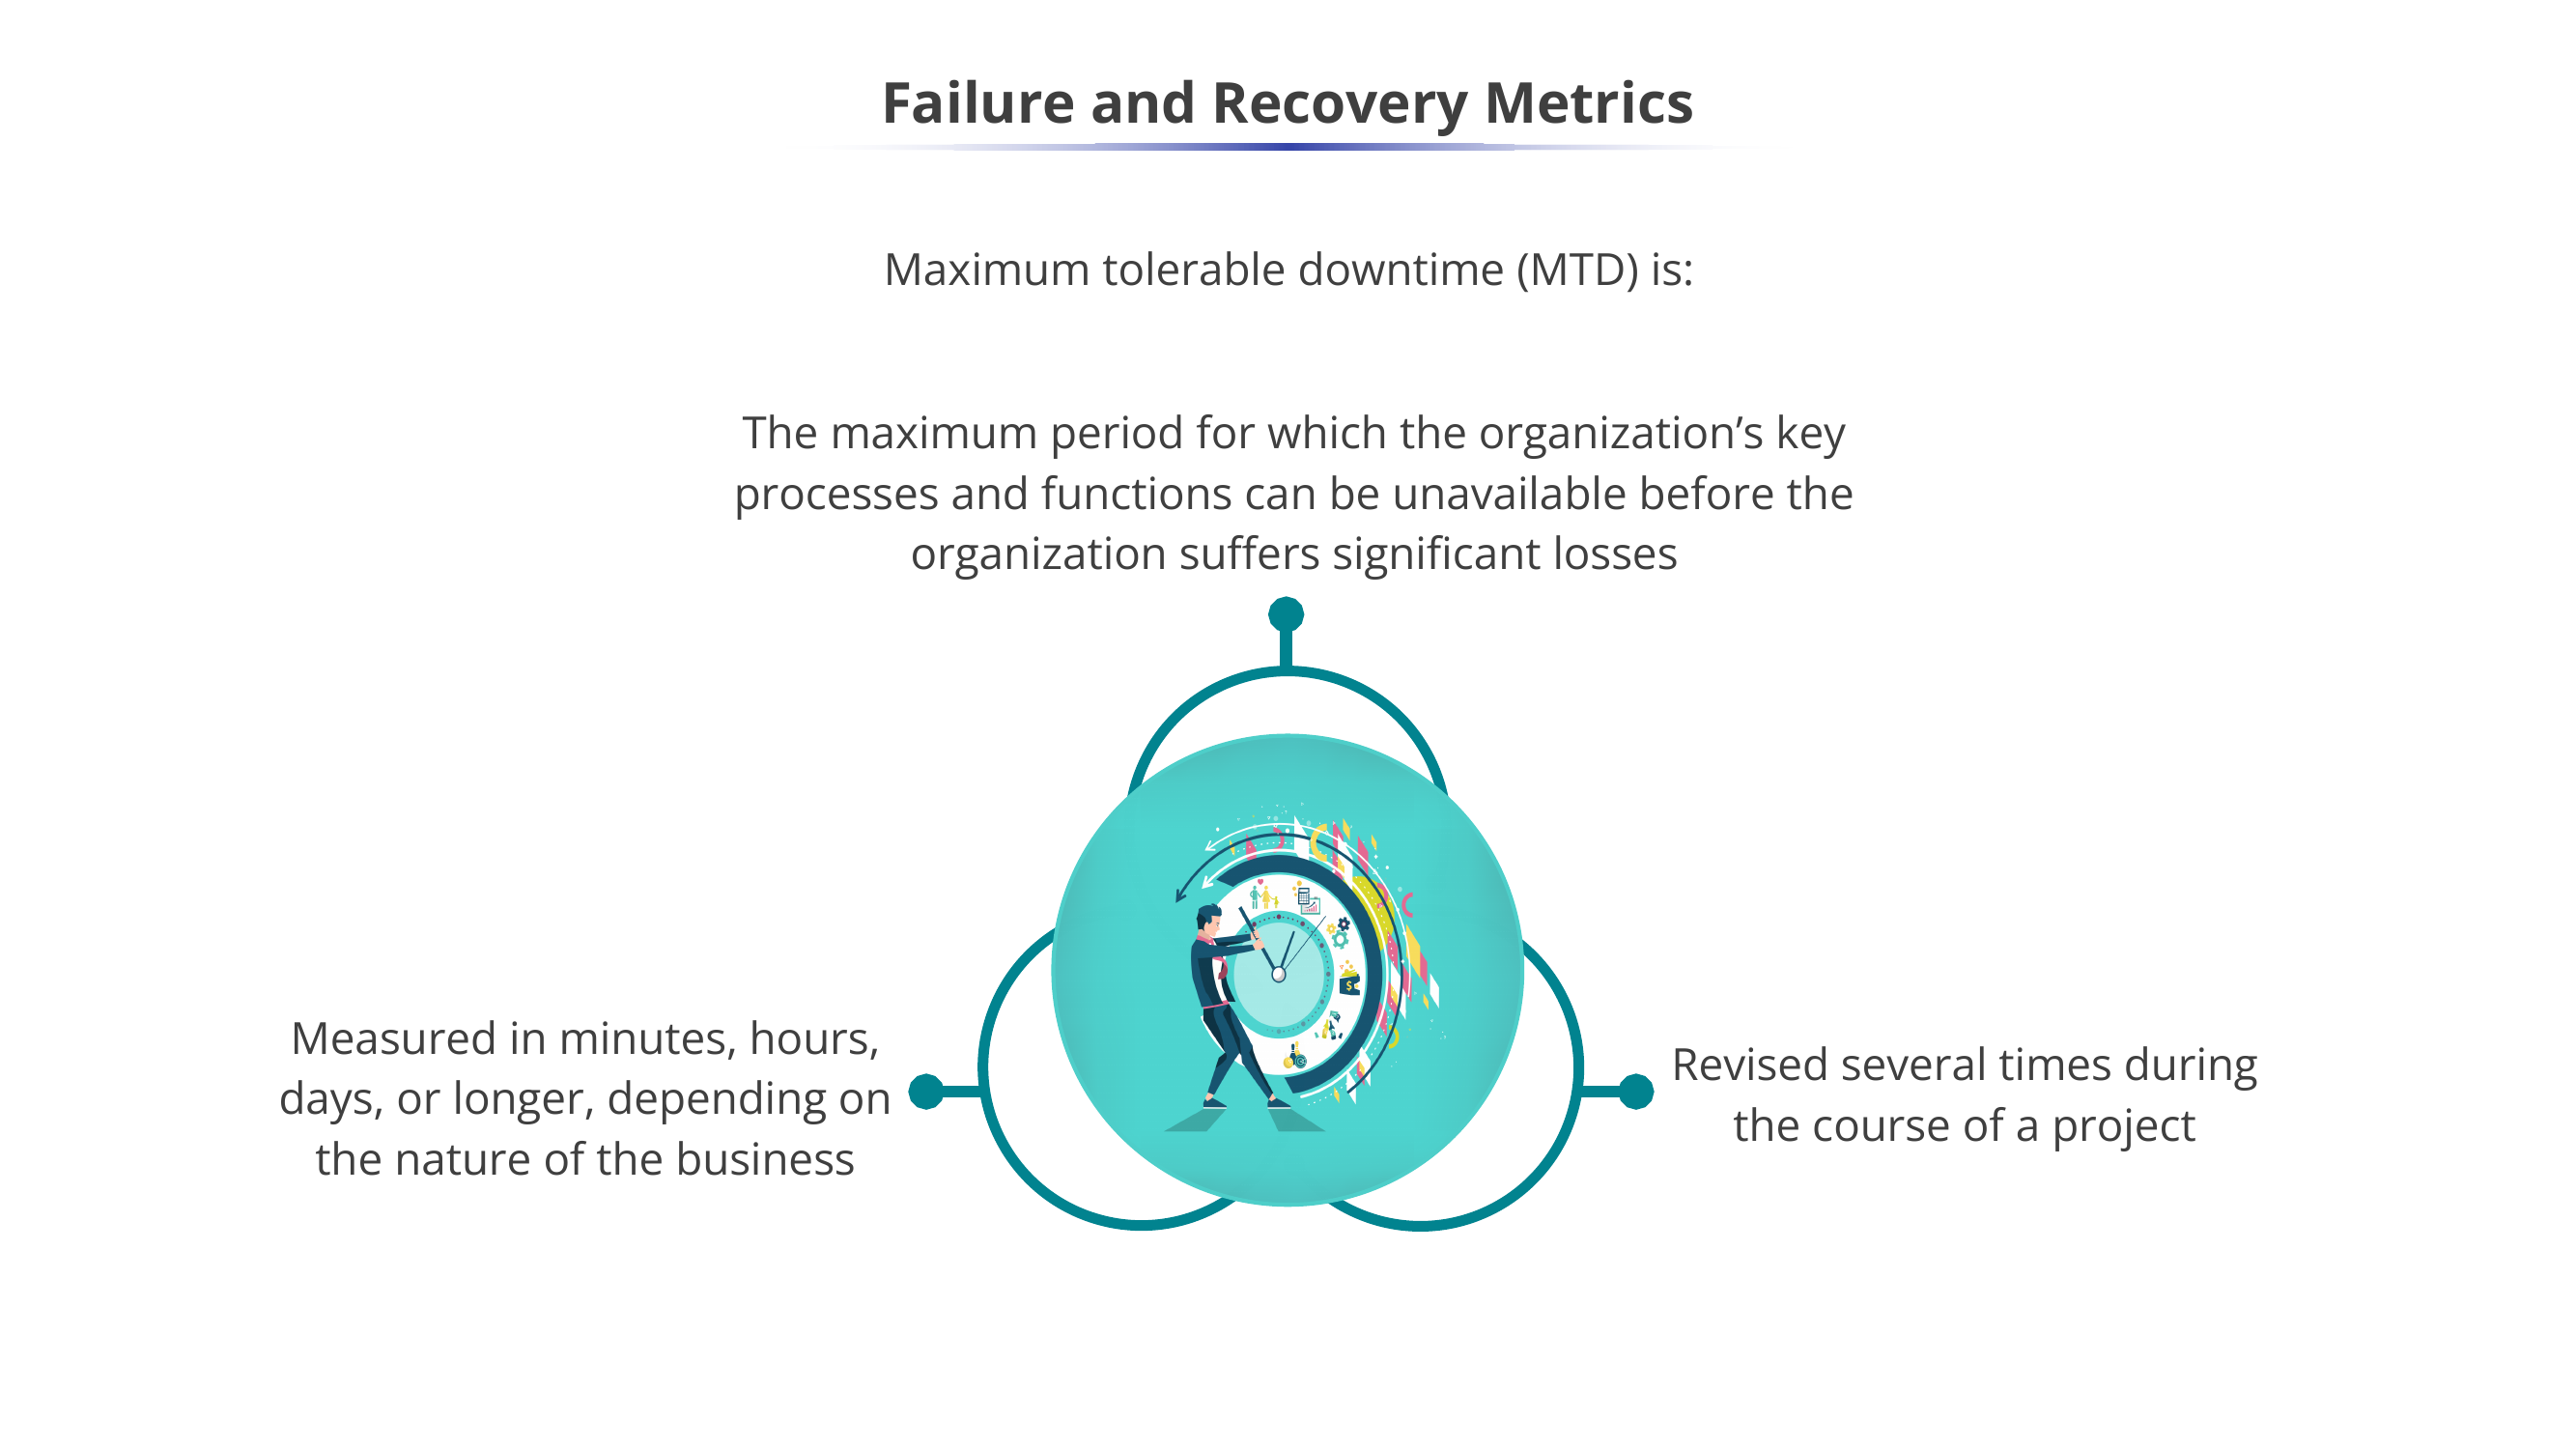

# Failure and Recovery Metrics

Maximum tolerable downtime (MTD) is:
The maximum period for which the organization’s key processes and functions can be unavailable before the organization suffers significant losses

Measured in minutes, hours, days, or longer, depending on the nature of the business
Revised several times during the course of a project